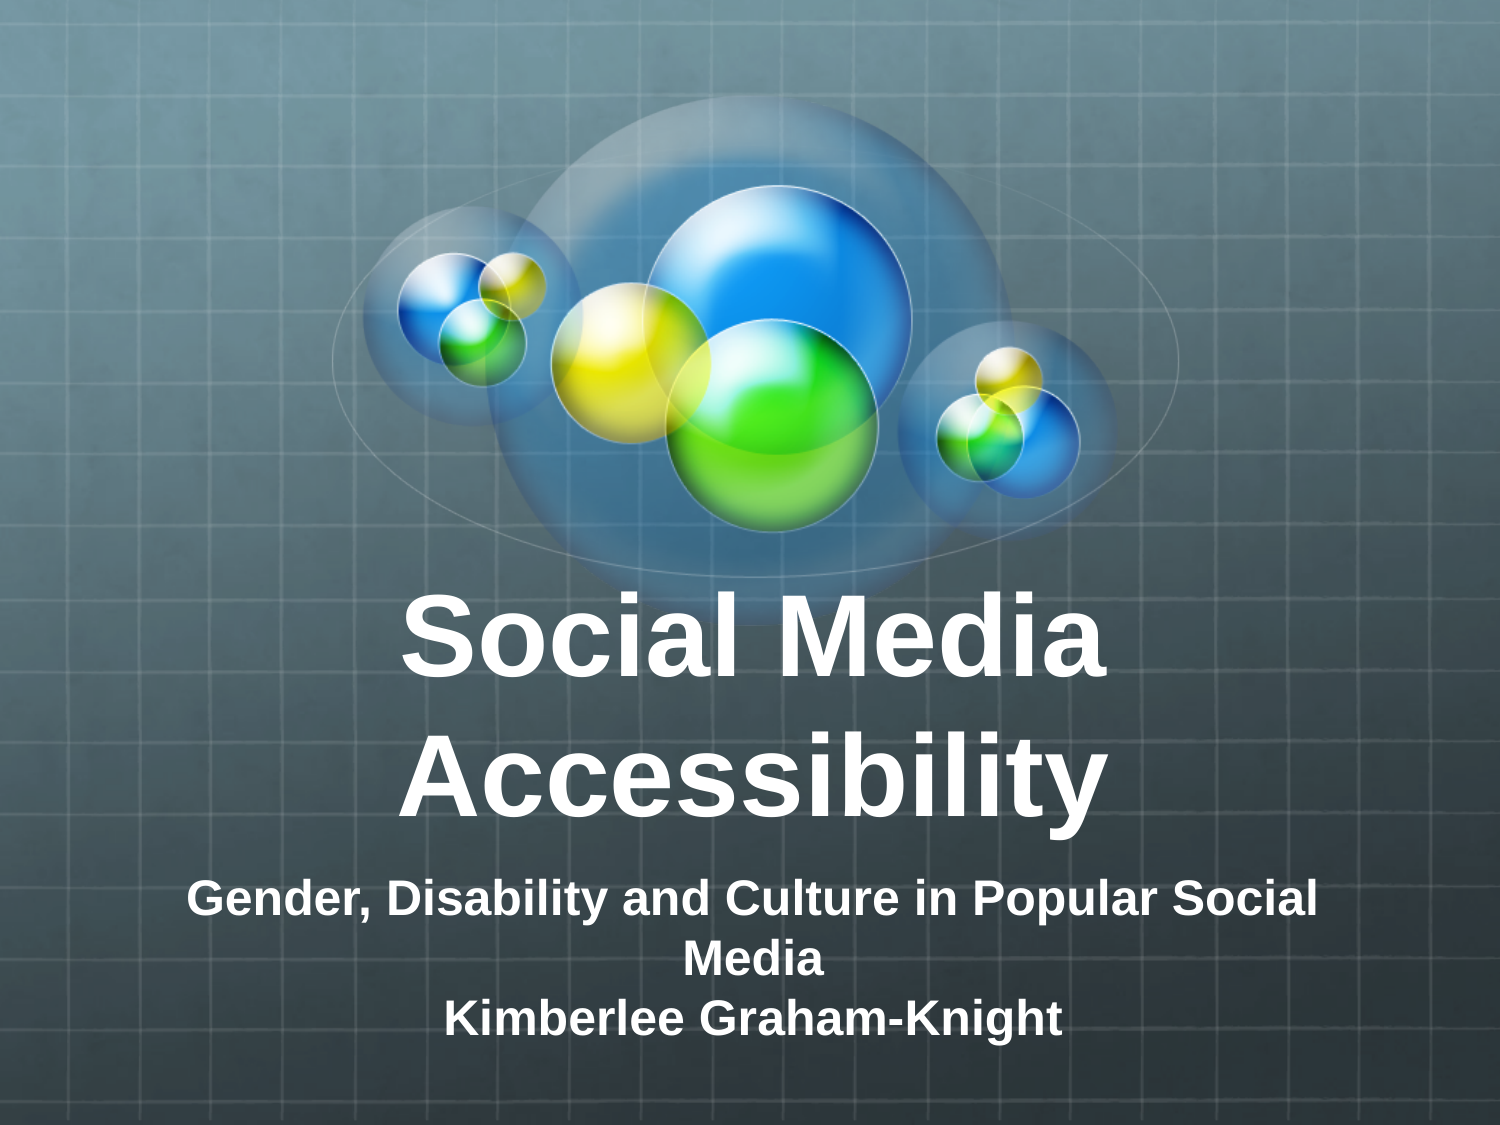

# Social Media Accessibility
Gender, Disability and Culture in Popular Social Media
Kimberlee Graham-Knight